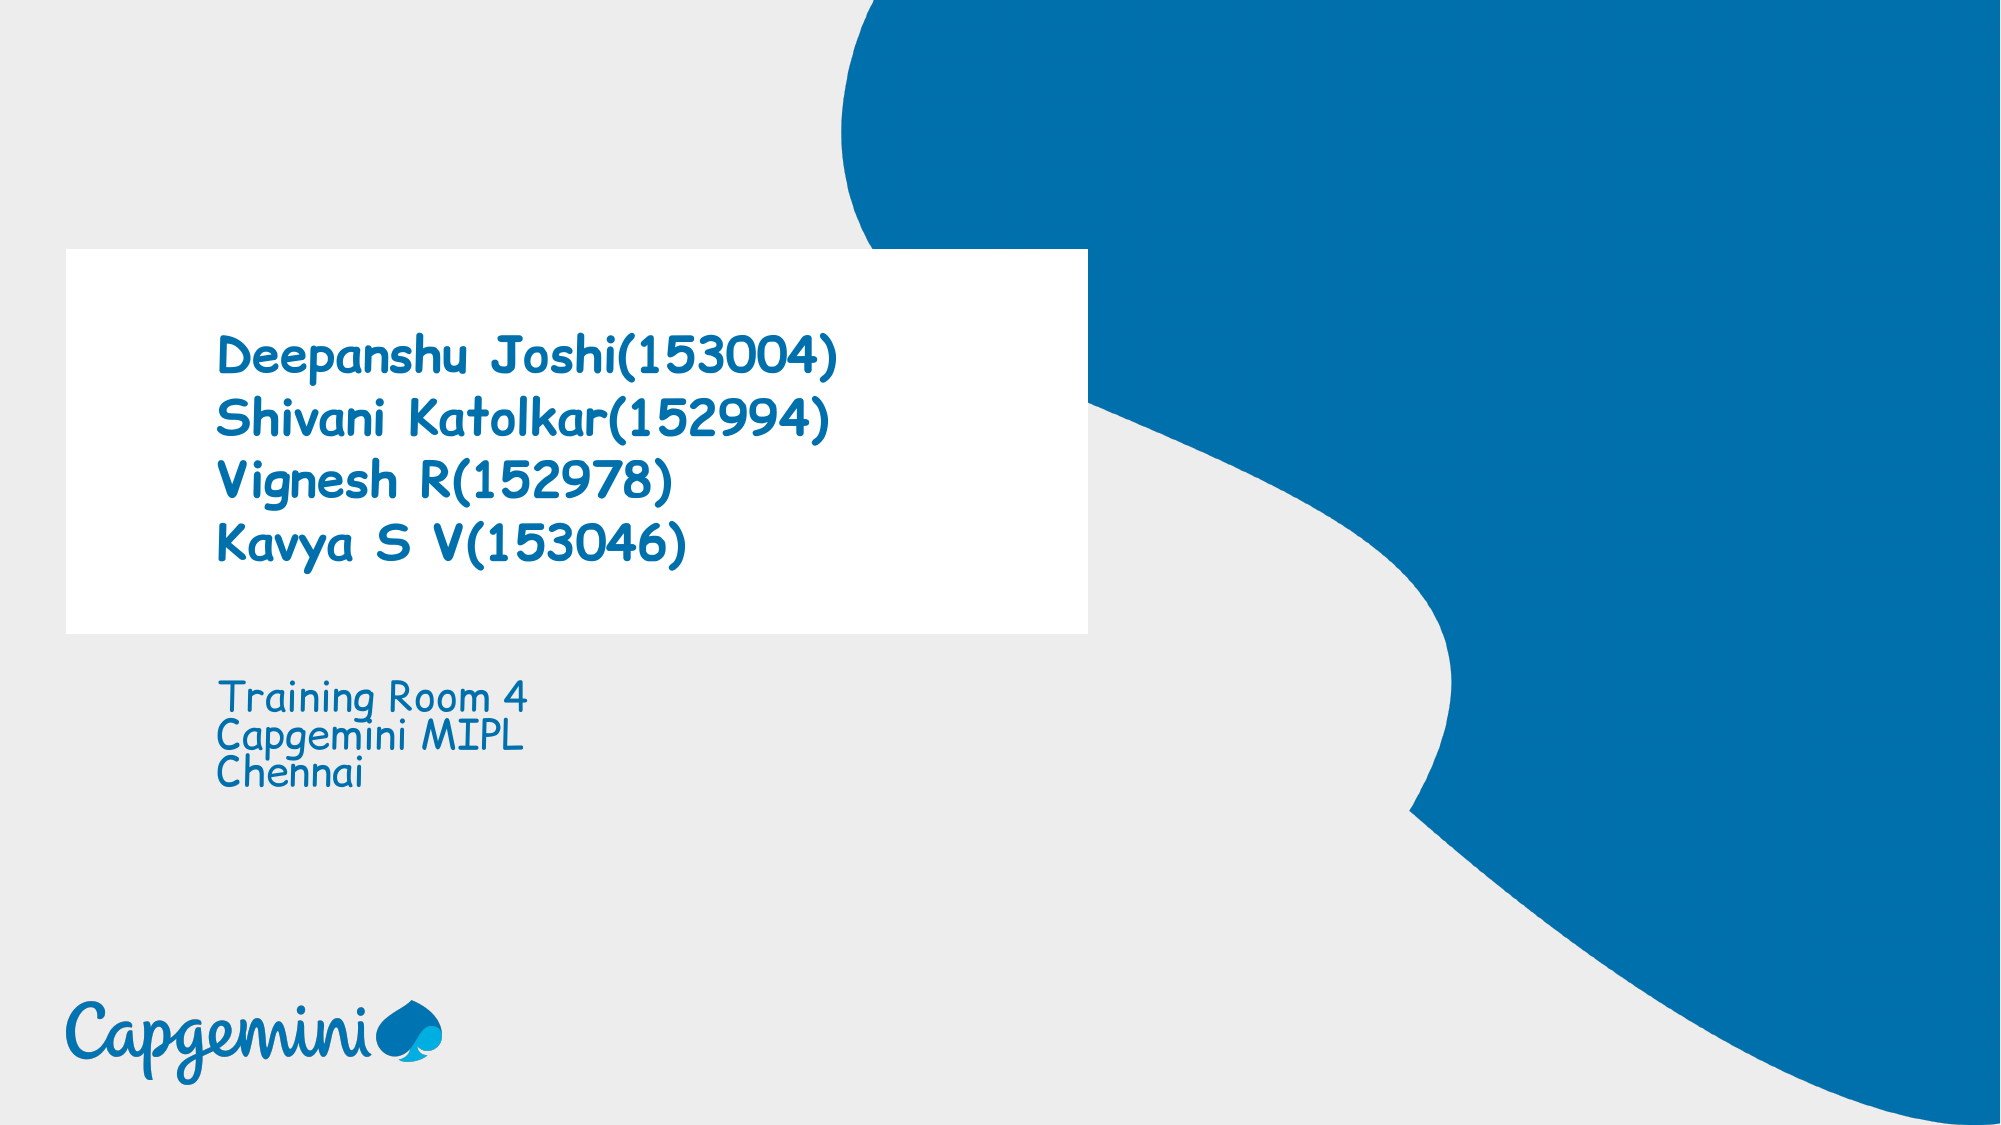

# Deepanshu Joshi(153004) Shivani Katolkar(152994) Vignesh R(152978) Kavya S V(153046)

	Training Room 4
	Capgemini MIPL
	Chennai